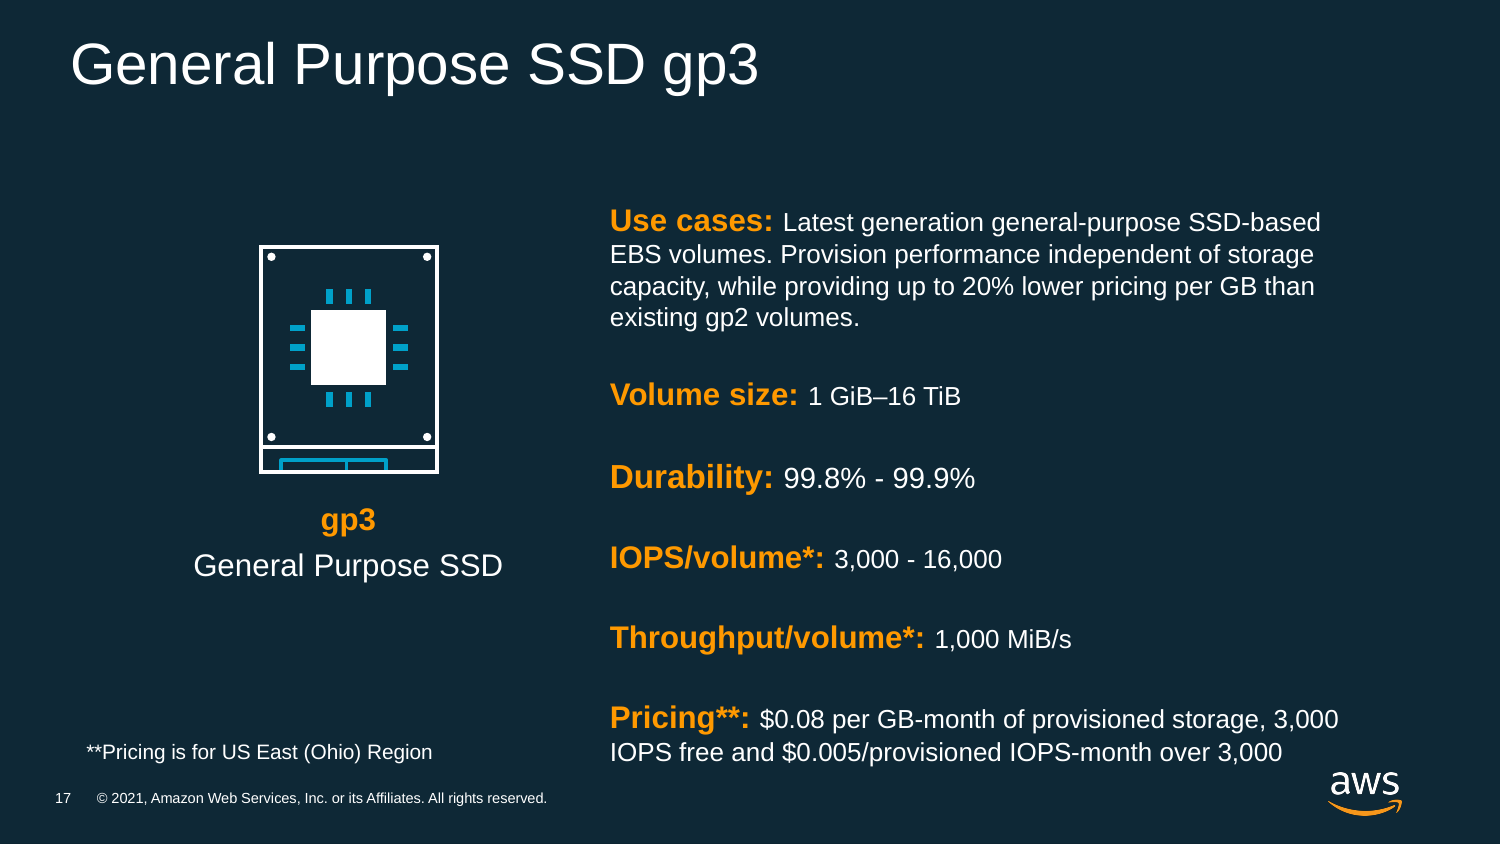

# General Purpose SSD gp3
Use cases: Latest generation general-purpose SSD-based EBS volumes. Provision performance independent of storage capacity, while providing up to 20% lower pricing per GB than existing gp2 volumes.

Volume size: 1 GiB–16 TiB

Durability: 99.8% - 99.9%

IOPS/volume*: 3,000 - 16,000

Throughput/volume*: 1,000 MiB/s

Pricing**: $0.08 per GB-month of provisioned storage, 3,000 IOPS free and $0.005/provisioned IOPS-month over 3,000

gp3
General Purpose SSD
**Pricing is for US East (Ohio) Region